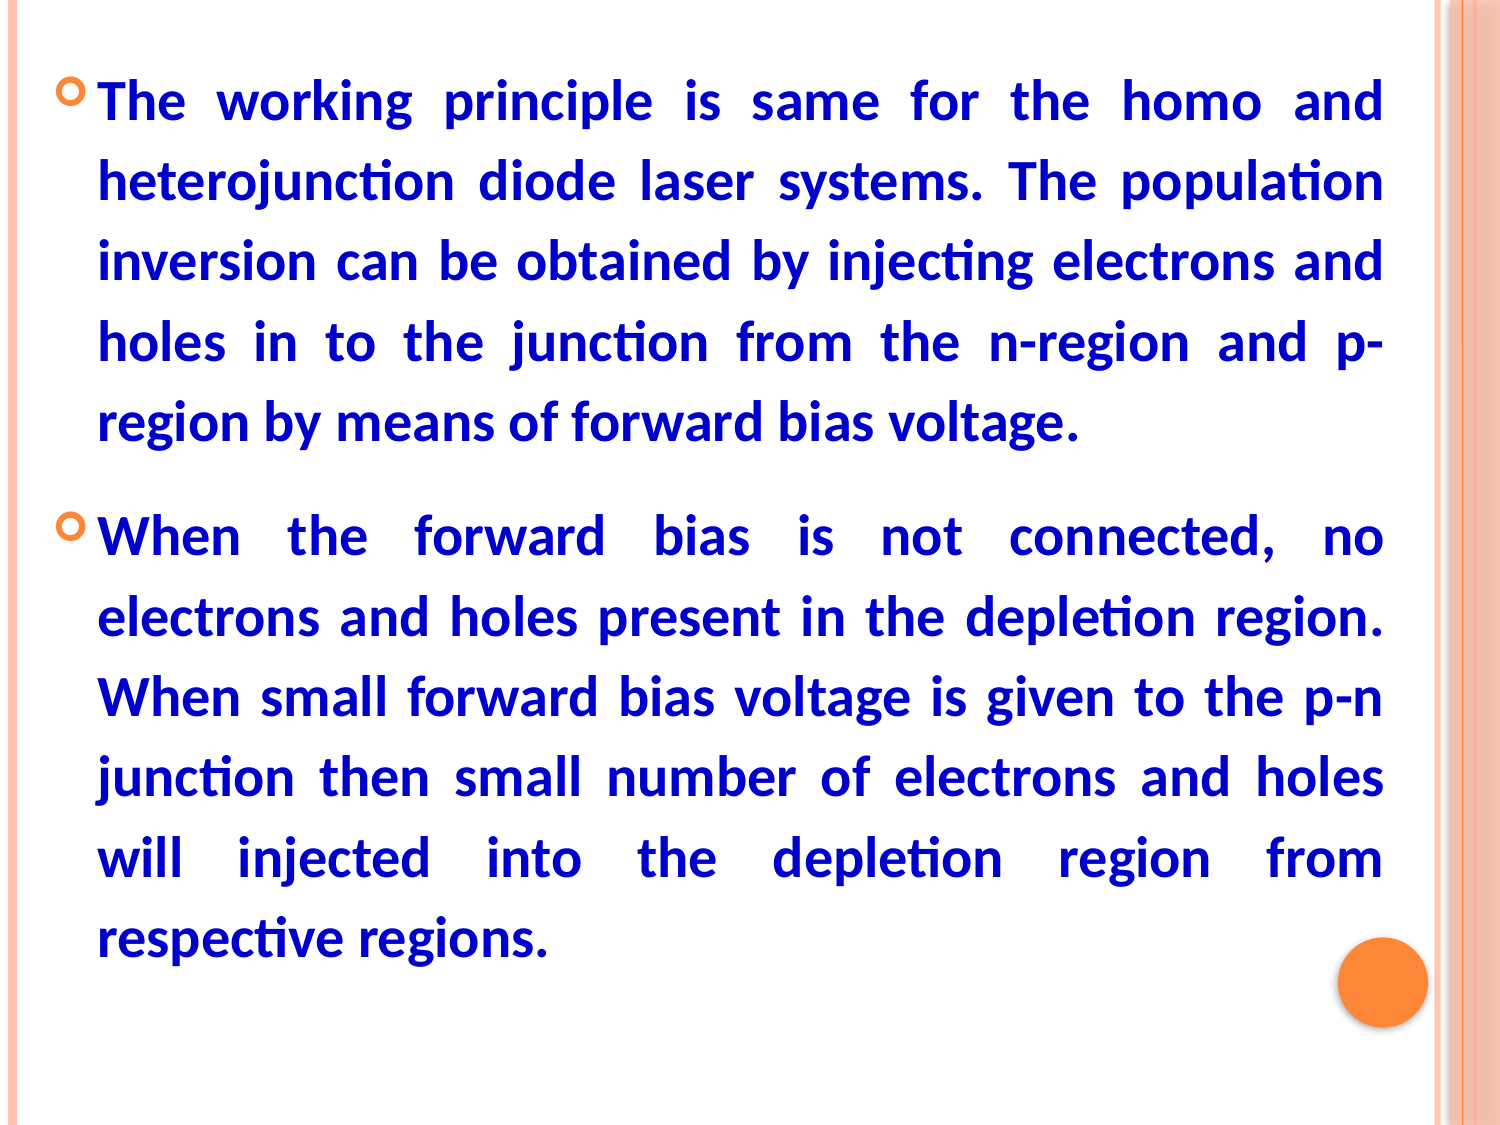

The working principle is same for the homo and heterojunction diode laser systems. The population inversion can be obtained by injecting electrons and holes in to the junction from the n-region and p-region by means of forward bias voltage.
When the forward bias is not connected, no electrons and holes present in the depletion region. When small forward bias voltage is given to the p-n junction then small number of electrons and holes will injected into the depletion region from respective regions.